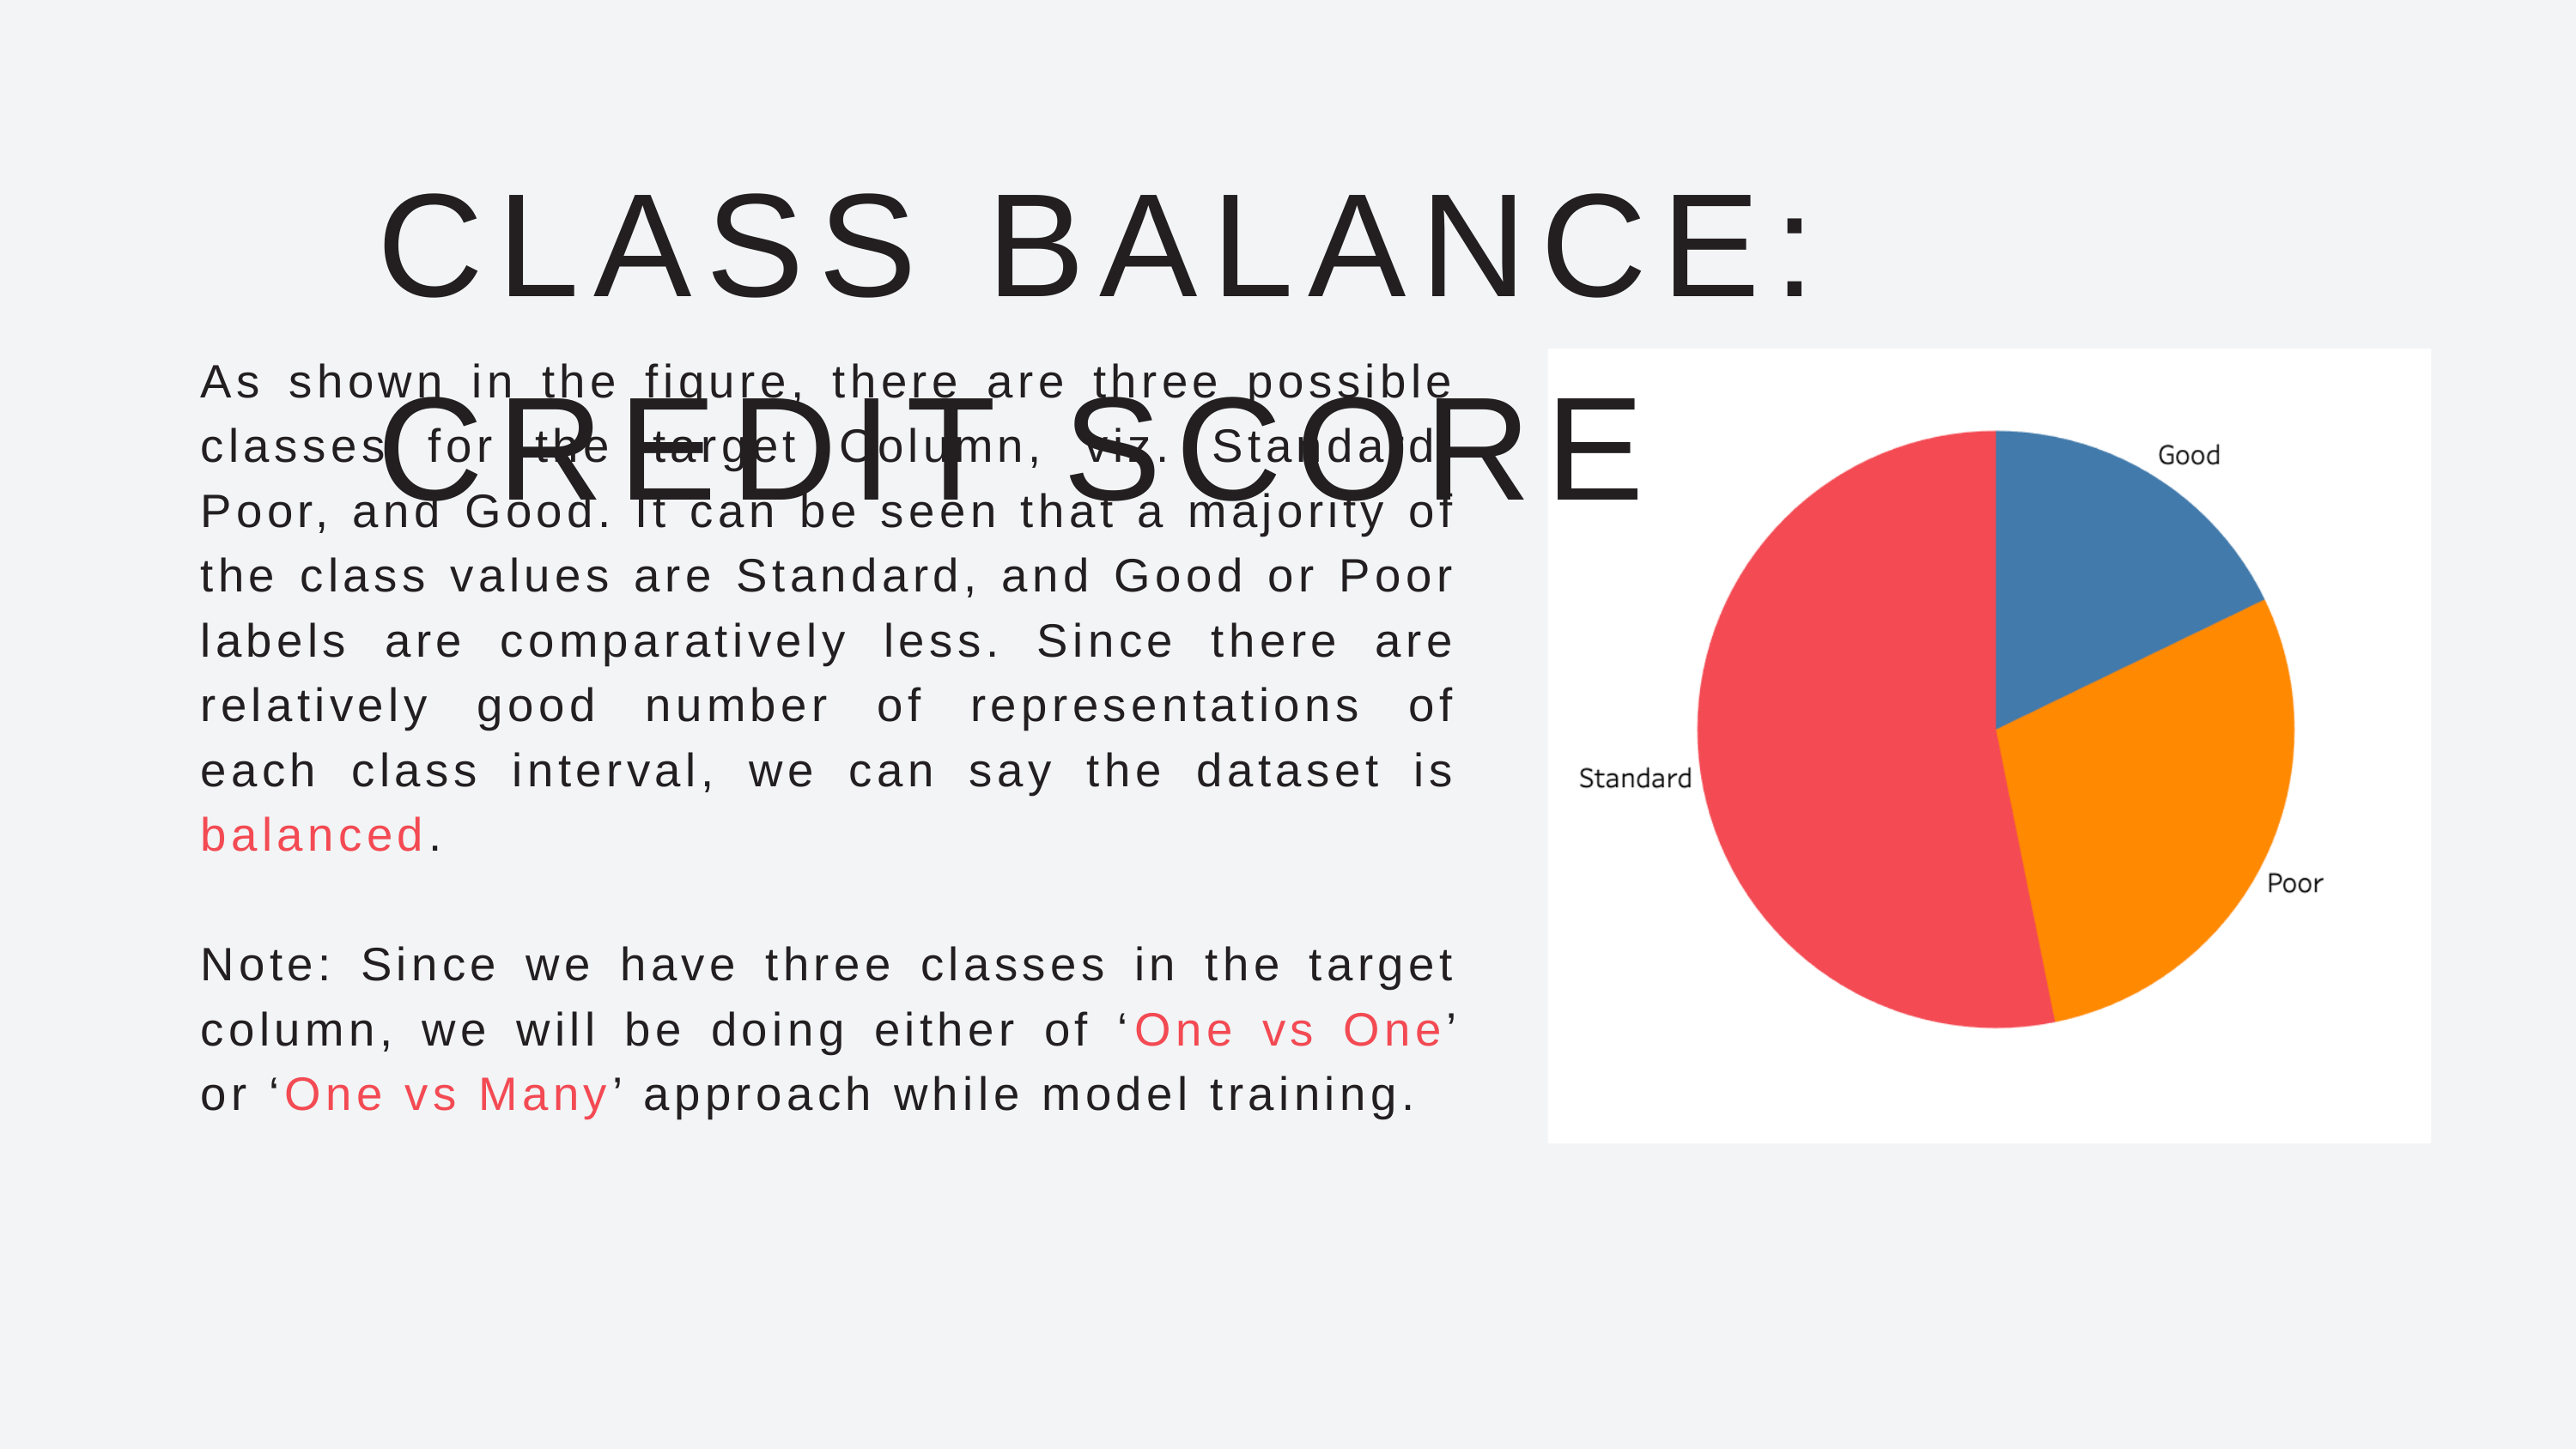

CLASS BALANCE: CREDIT SCORE
As shown in the figure, there are three possible classes for the target Column, viz. Standard, Poor, and Good. It can be seen that a majority of the class values are Standard, and Good or Poor labels are comparatively less. Since there are relatively good number of representations of each class interval, we can say the dataset is balanced.

Note: Since we have three classes in the target column, we will be doing either of ‘One vs One’ or ‘One vs Many’ approach while model training.